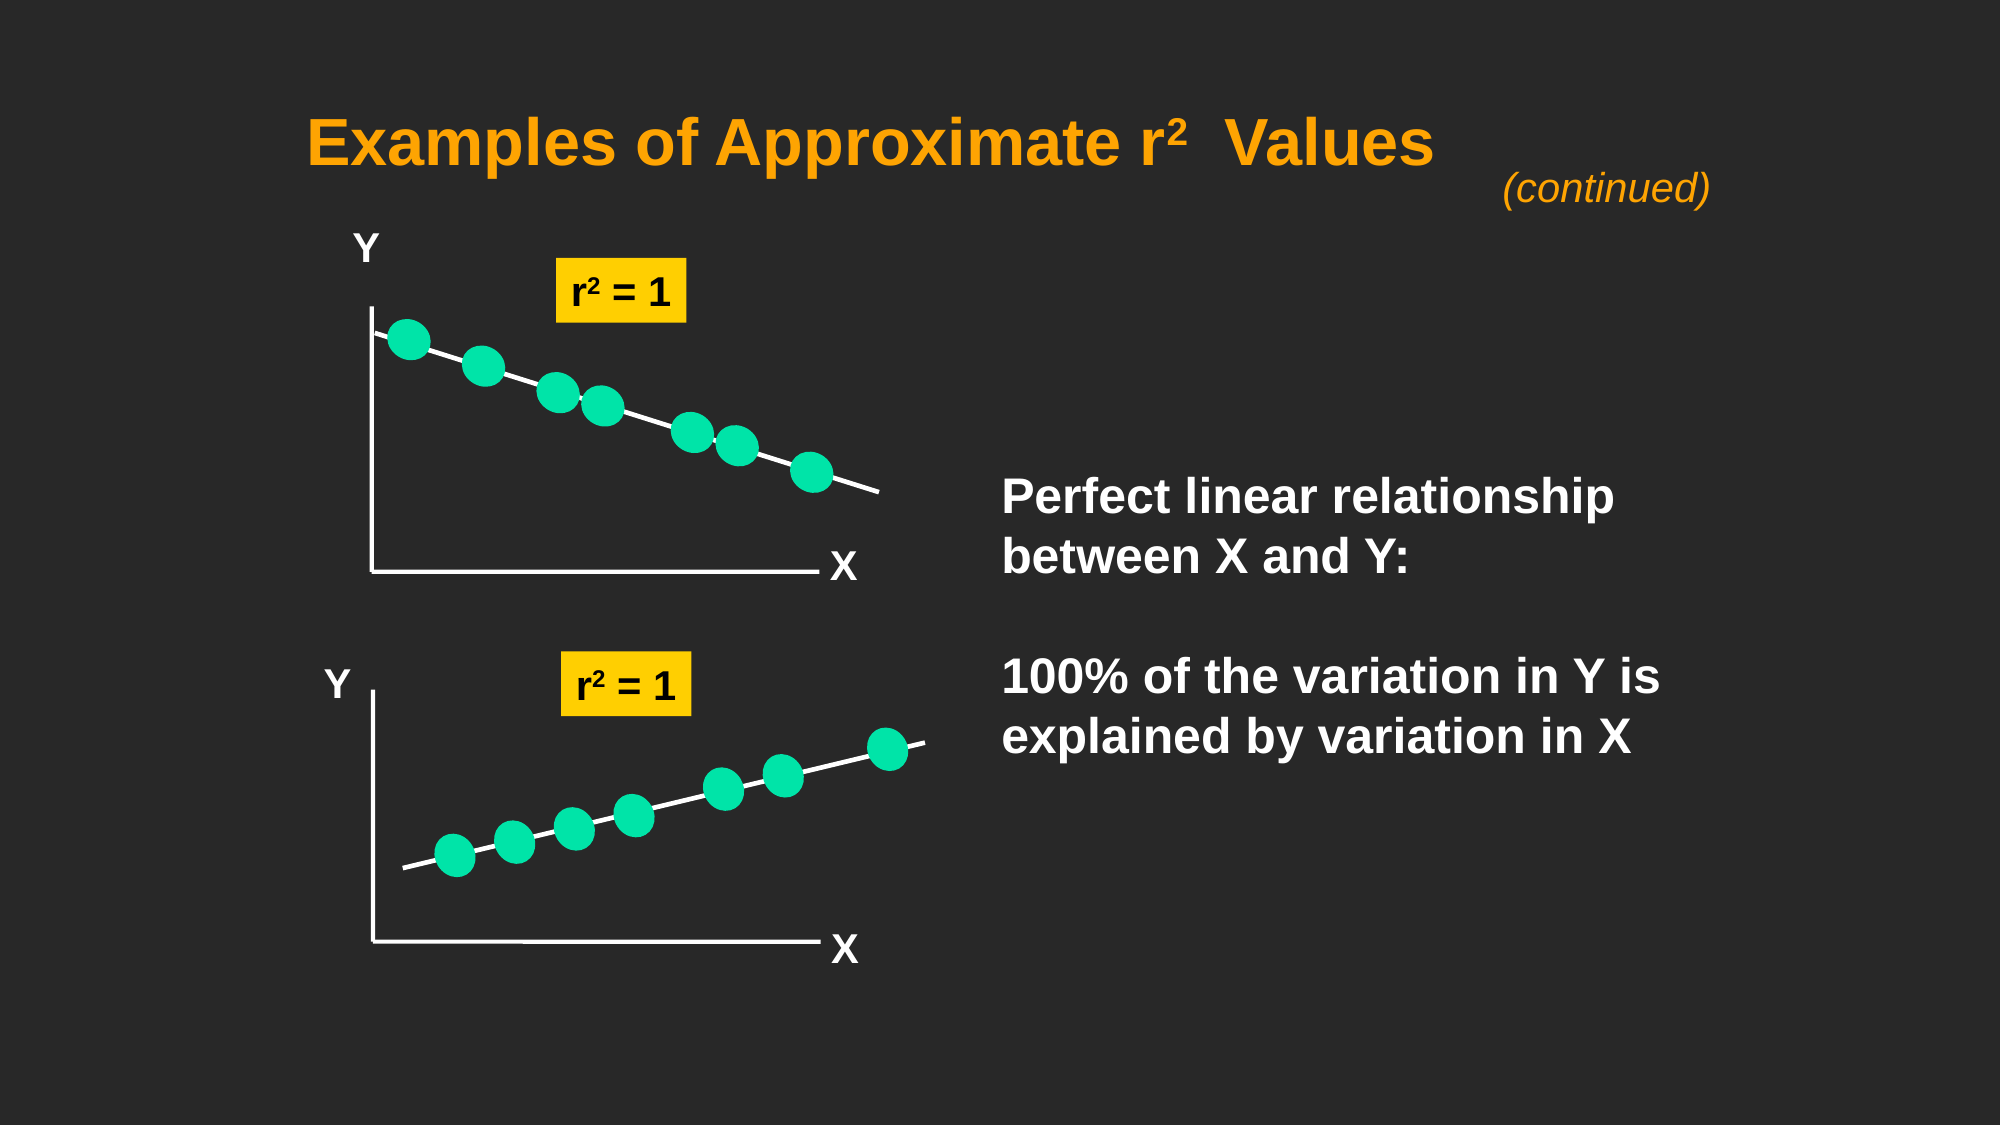

# Examples of Approximate r2  Values
(continued)
Y
r2 = 1

X

Y
r2 = 1

X

Perfect linear relationship between X and Y:

100% of the variation in Y is explained by variation in X